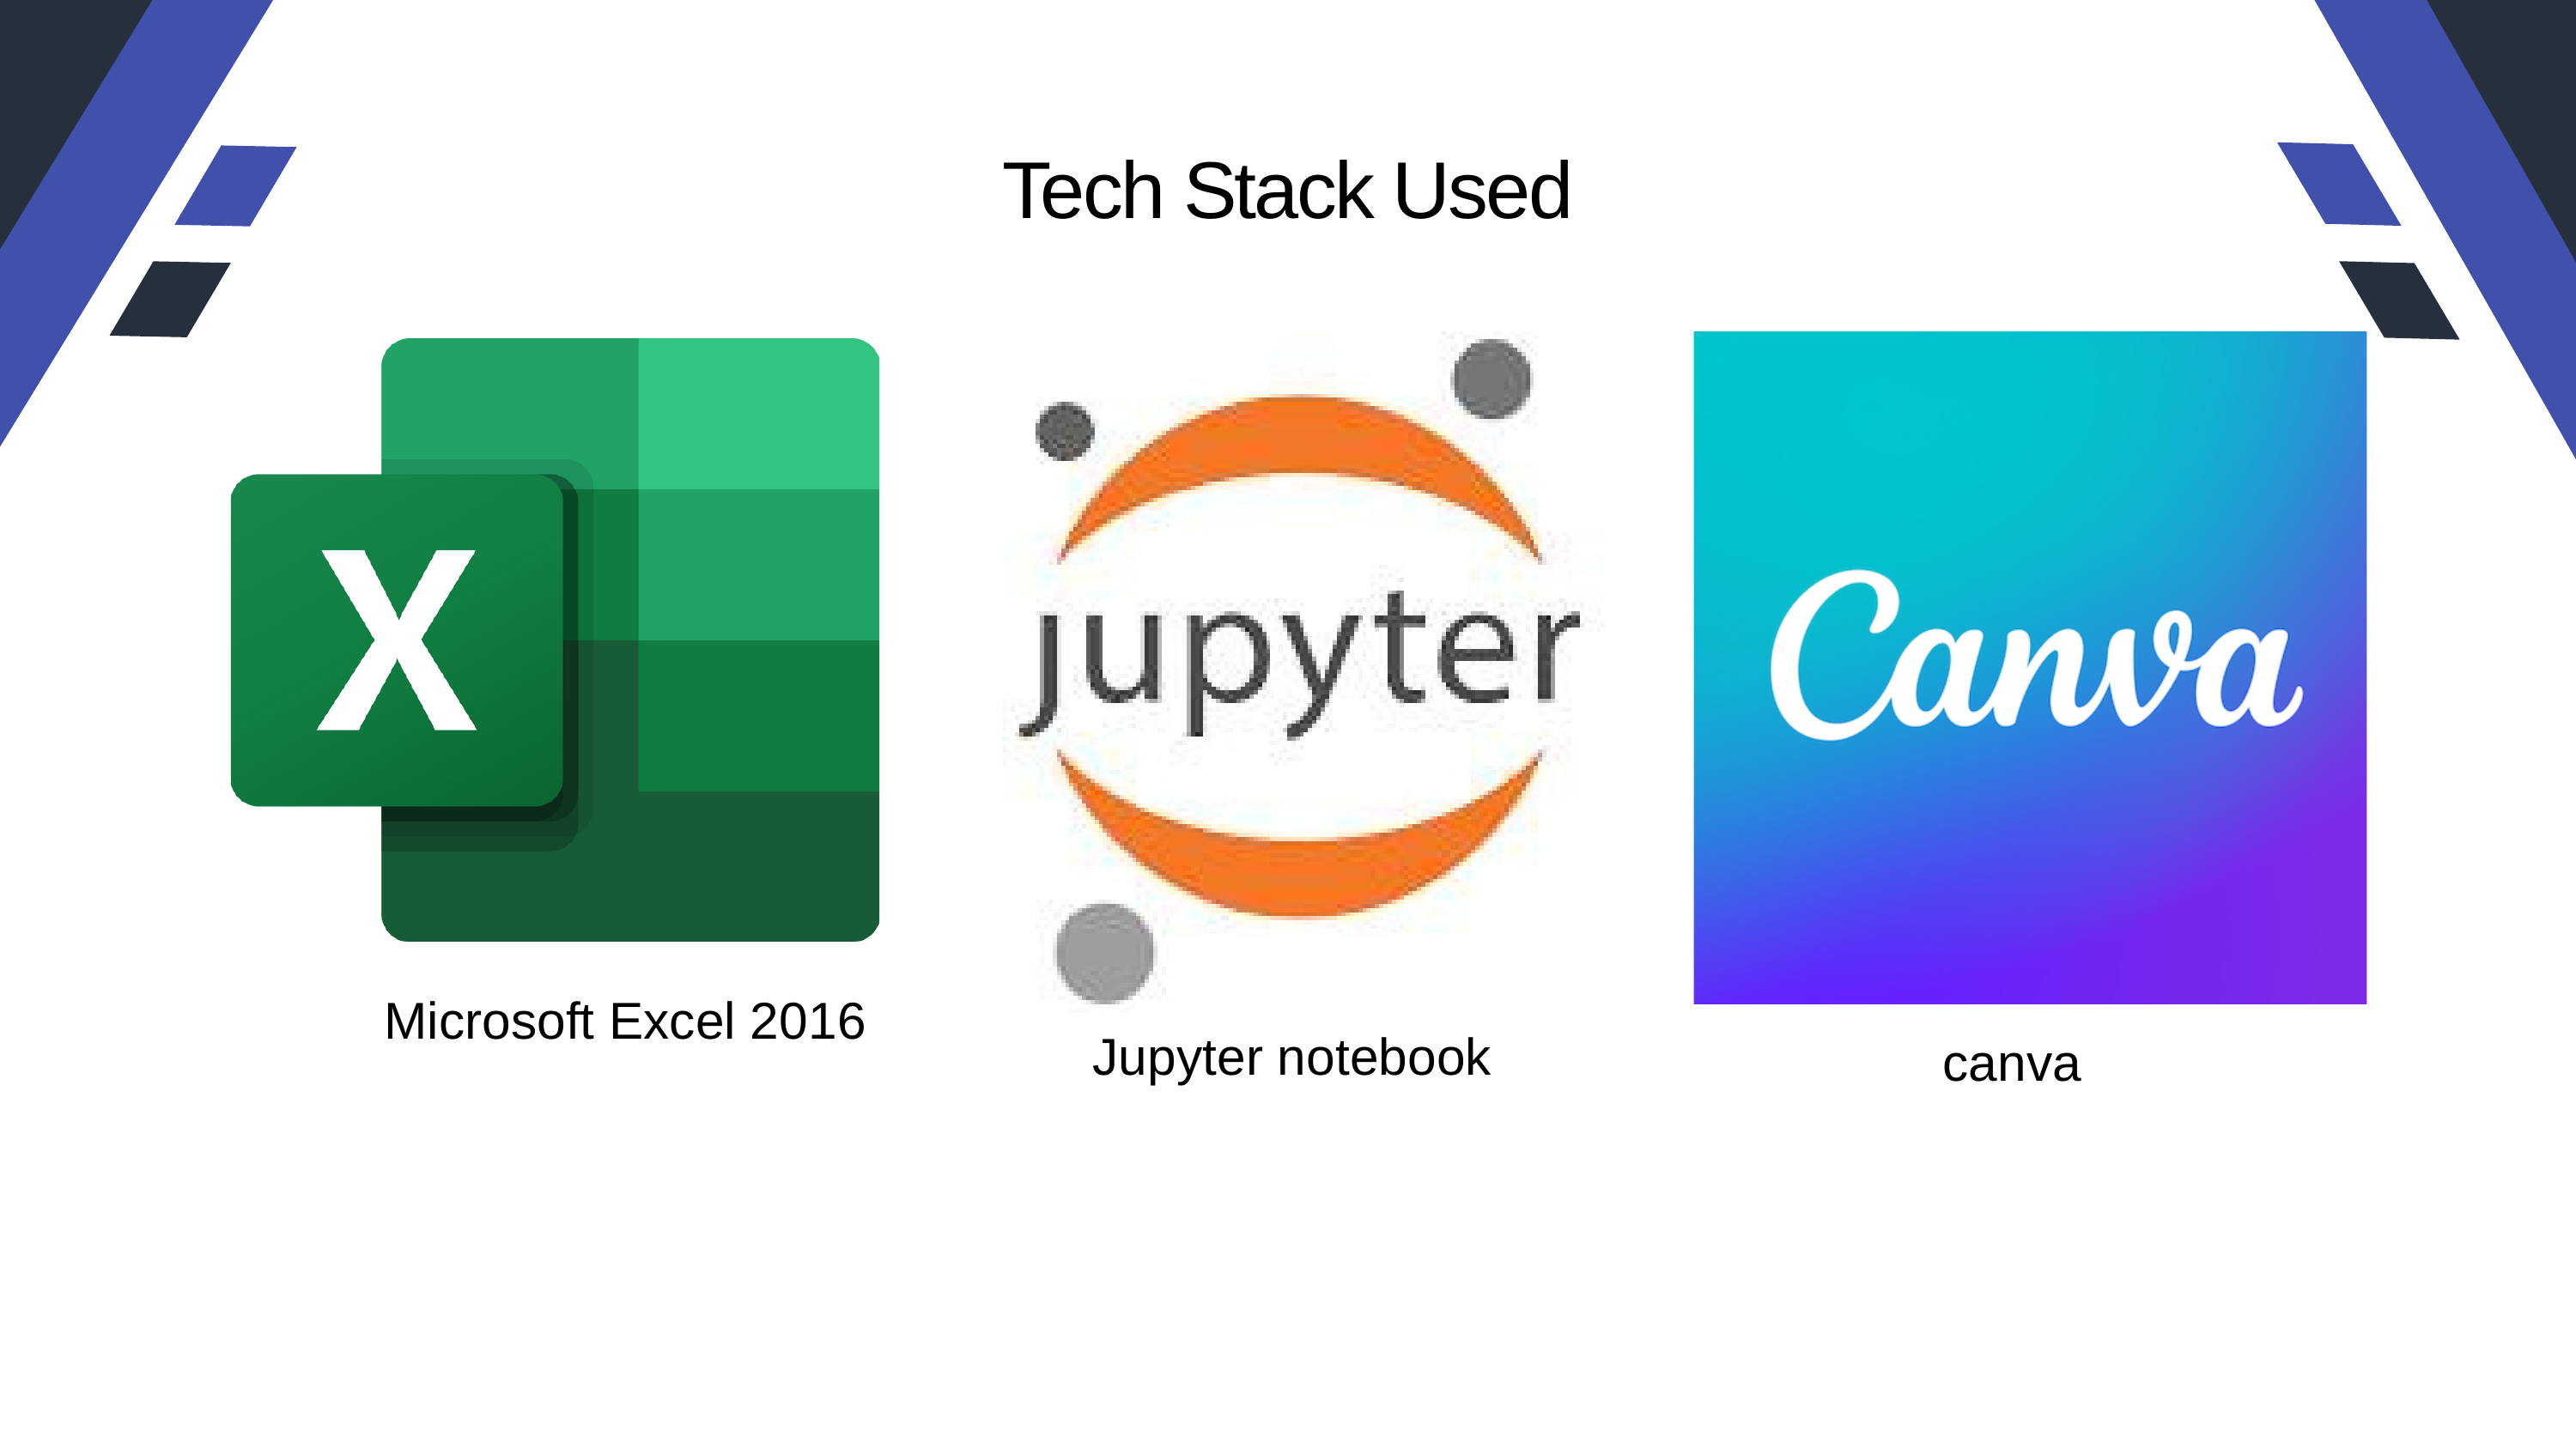

Tech Stack Used

Microsoft Excel 2016

Jupyter notebook
canva